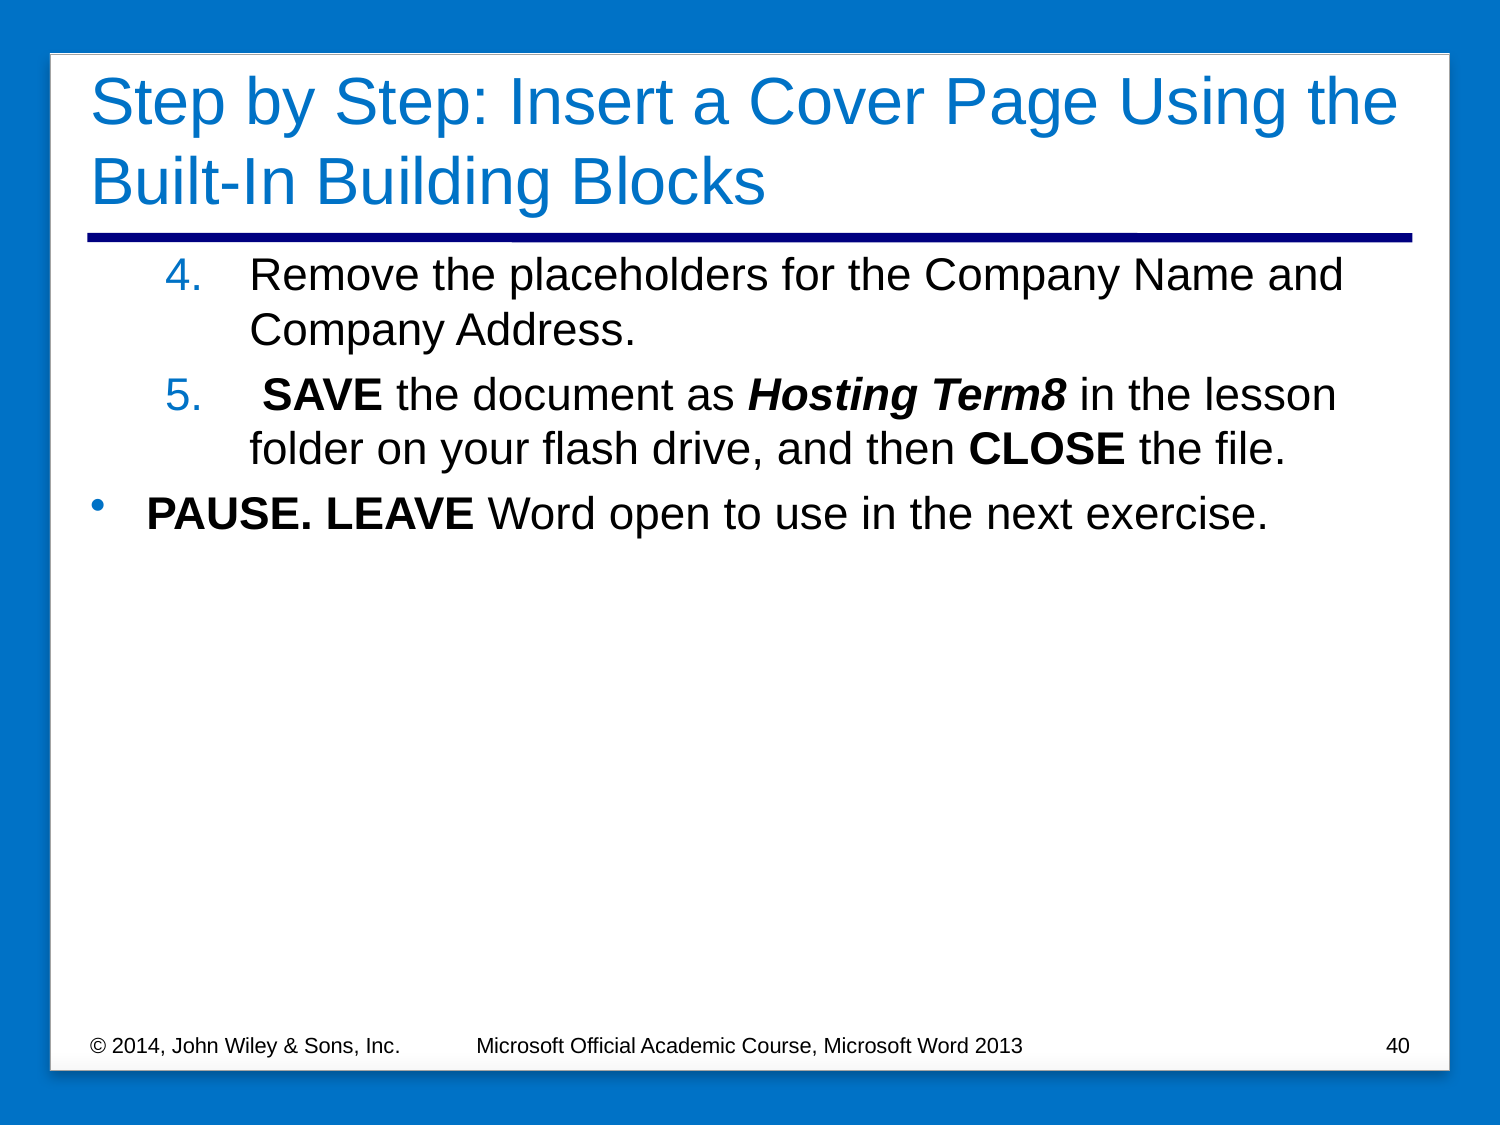

# Step by Step: Insert a Cover Page Using the Built-In Building Blocks
Remove the placeholders for the Company Name and Company Address.
 SAVE the document as Hosting Term8 in the lesson folder on your flash drive, and then CLOSE the file.
PAUSE. LEAVE Word open to use in the next exercise.
© 2014, John Wiley & Sons, Inc.
Microsoft Official Academic Course, Microsoft Word 2013
40